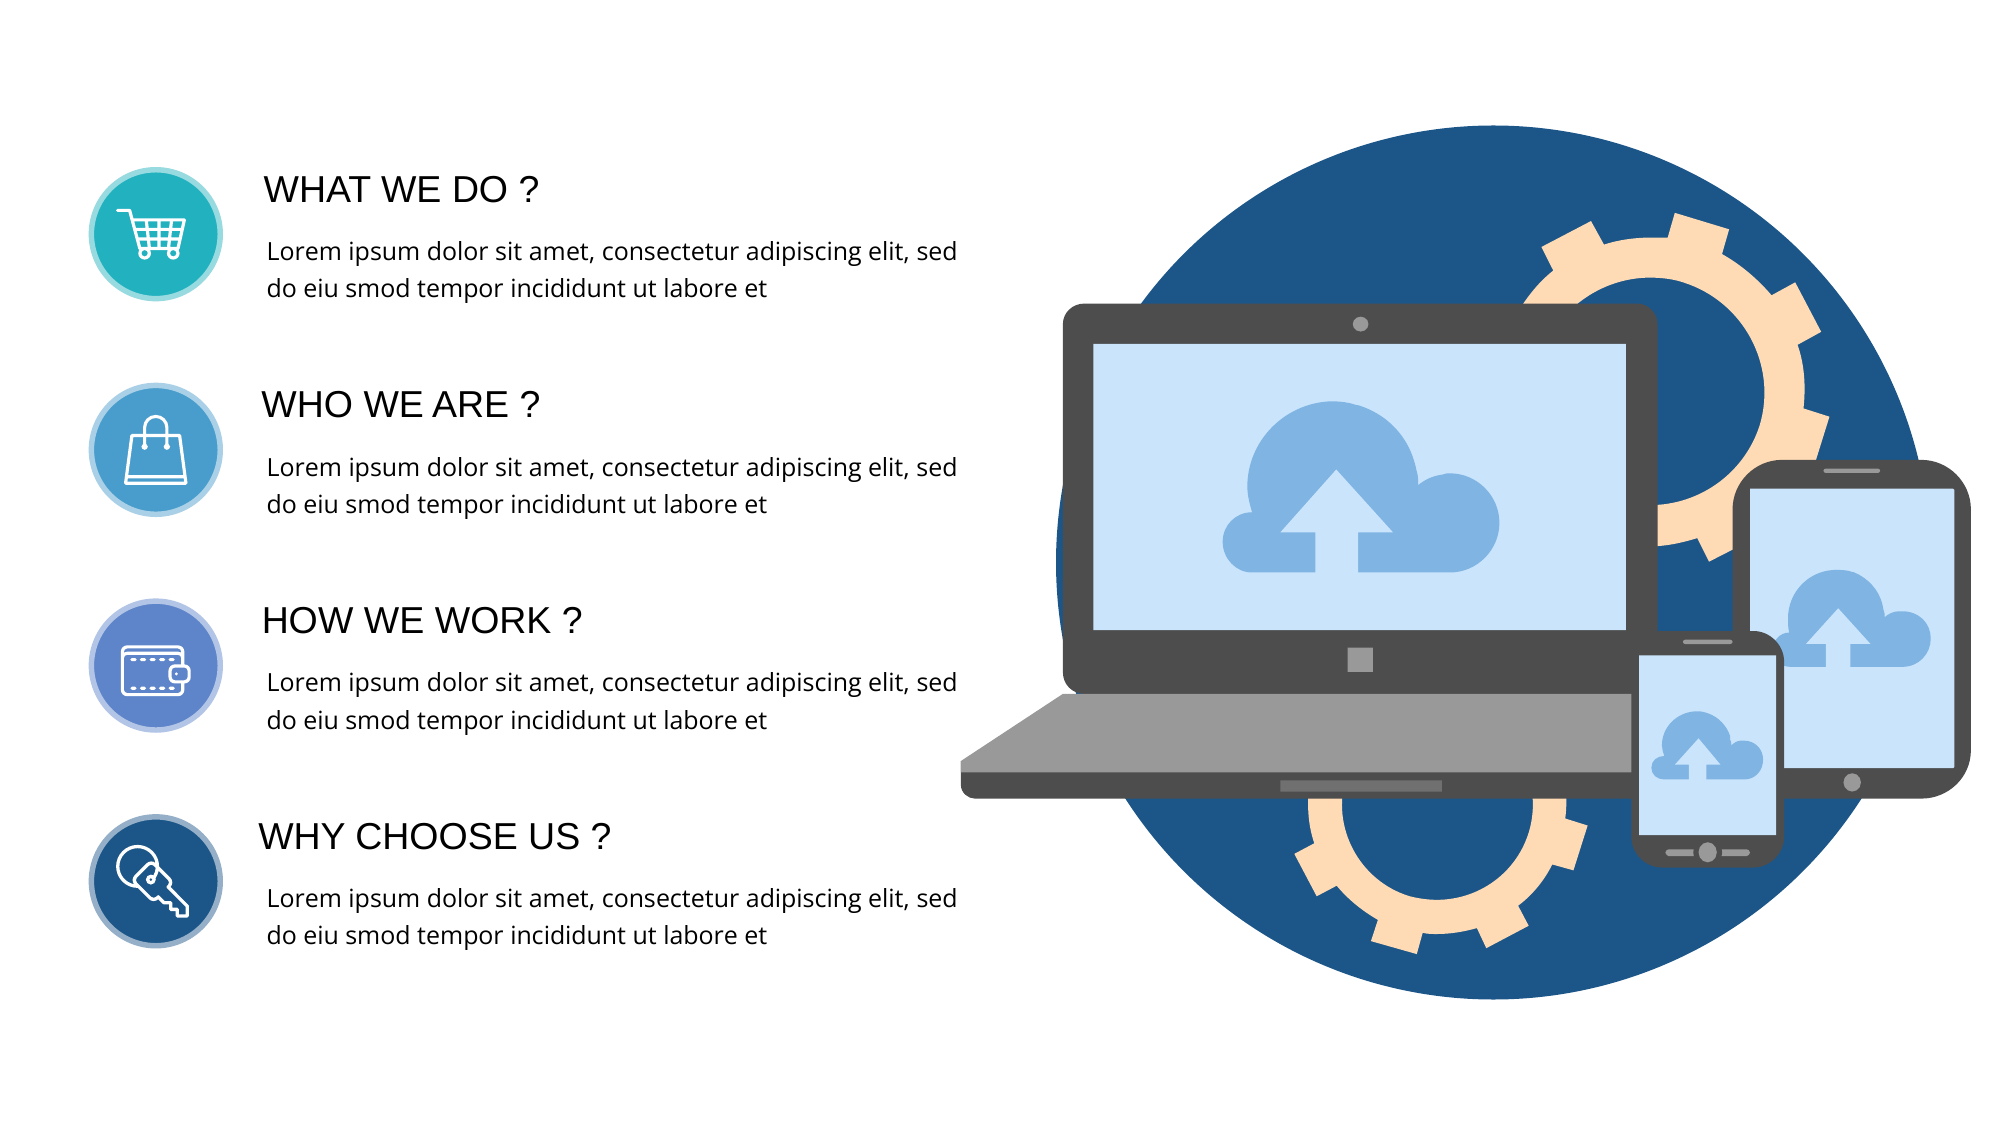

WHAT WE DO ?
Lorem ipsum dolor sit amet, consectetur adipiscing elit, sed do eiu smod tempor incididunt ut labore et

WHO WE ARE ?
Lorem ipsum dolor sit amet, consectetur adipiscing elit, sed do eiu smod tempor incididunt ut labore et

HOW WE WORK ?
Lorem ipsum dolor sit amet, consectetur adipiscing elit, sed do eiu smod tempor incididunt ut labore et

WHY CHOOSE US ?
Lorem ipsum dolor sit amet, consectetur adipiscing elit, sed do eiu smod tempor incididunt ut labore et